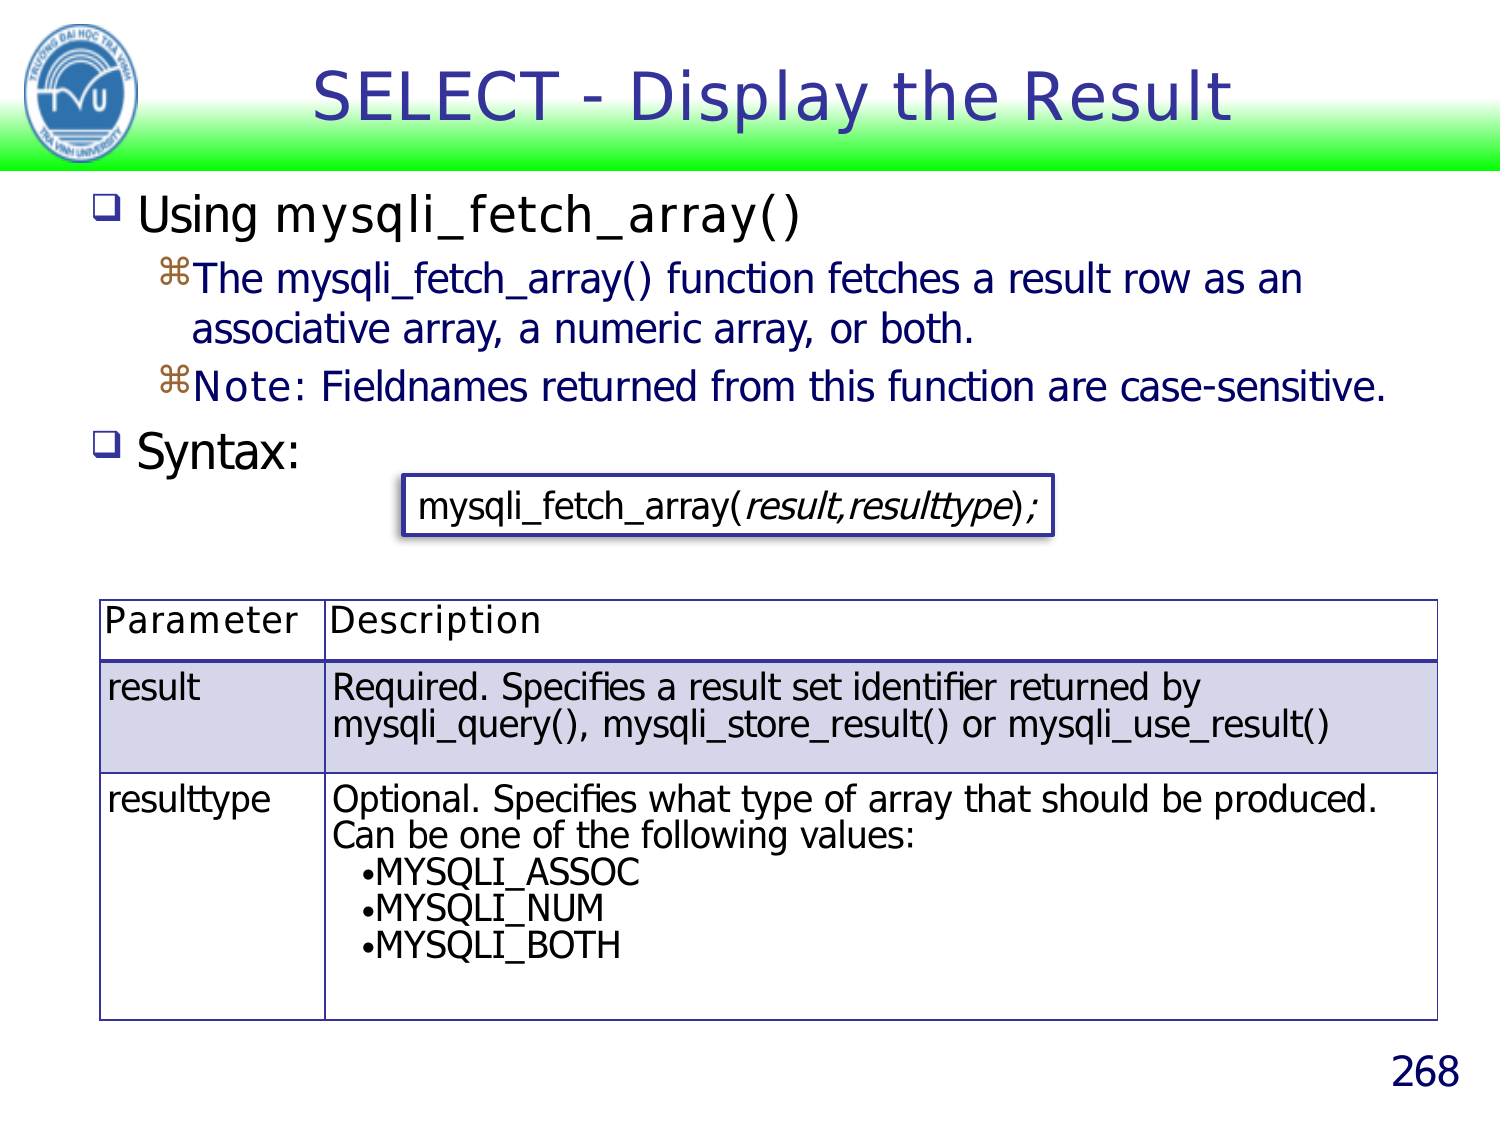

# SELECT - Display the Result
Using mysqli_fetch_array()
The mysqli_fetch_array() function fetches a result row as an associative array, a numeric array, or both.
Note: Fieldnames returned from this function are case-sensitive.
Syntax:
mysqli_fetch_array(result,resulttype);
| Parameter | Description |
| --- | --- |
| result | Required. Specifies a result set identifier returned by mysqli\_query(), mysqli\_store\_result() or mysqli\_use\_result() |
| resulttype | Optional. Specifies what type of array that should be produced. Can be one of the following values: MYSQLI\_ASSOC MYSQLI\_NUM MYSQLI\_BOTH |
268